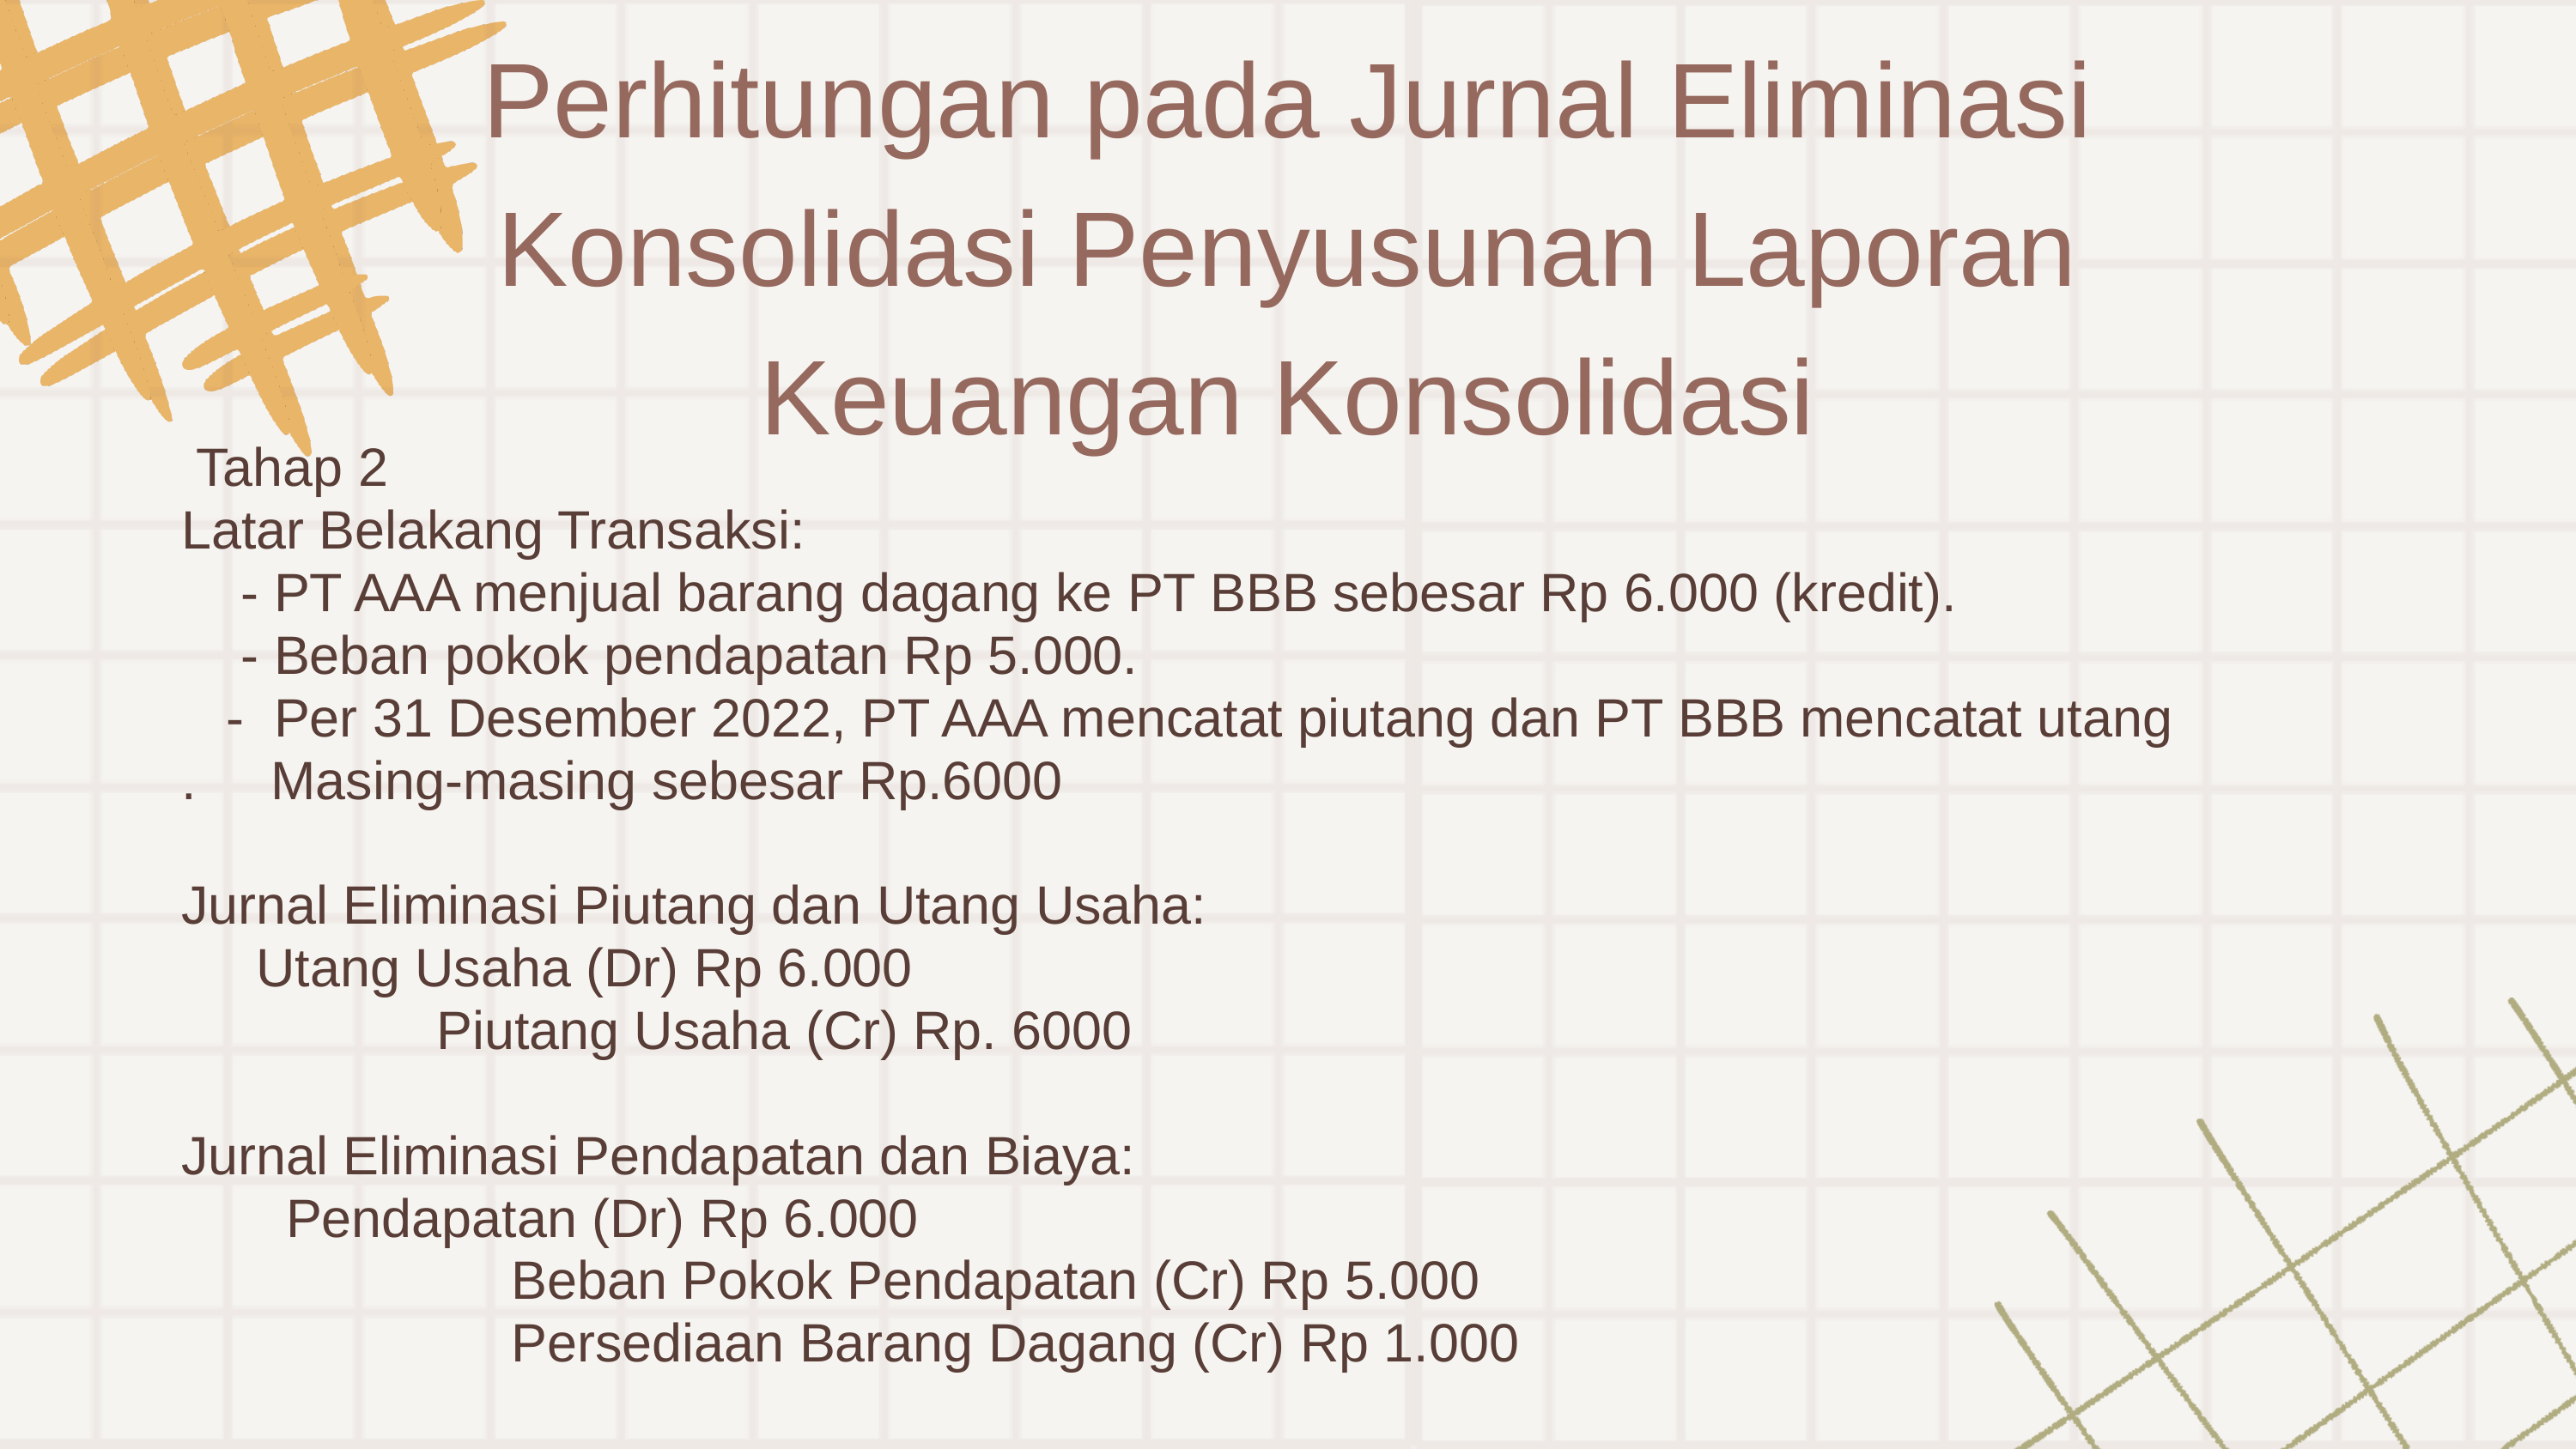

Perhitungan pada Jurnal Eliminasi Konsolidasi Penyusunan Laporan Keuangan Konsolidasi
 Tahap 2
Latar Belakang Transaksi:
    - PT AAA menjual barang dagang ke PT BBB sebesar Rp 6.000 (kredit).
    - Beban pokok pendapatan Rp 5.000.
   -  Per 31 Desember 2022, PT AAA mencatat piutang dan PT BBB mencatat utang
.     Masing-masing sebesar Rp.6000

Jurnal Eliminasi Piutang dan Utang Usaha:
     Utang Usaha (Dr) Rp 6.000
                 Piutang Usaha (Cr) Rp. 6000

Jurnal Eliminasi Pendapatan dan Biaya:
       Pendapatan (Dr) Rp 6.000
                      Beban Pokok Pendapatan (Cr) Rp 5.000
                      Persediaan Barang Dagang (Cr) Rp 1.000